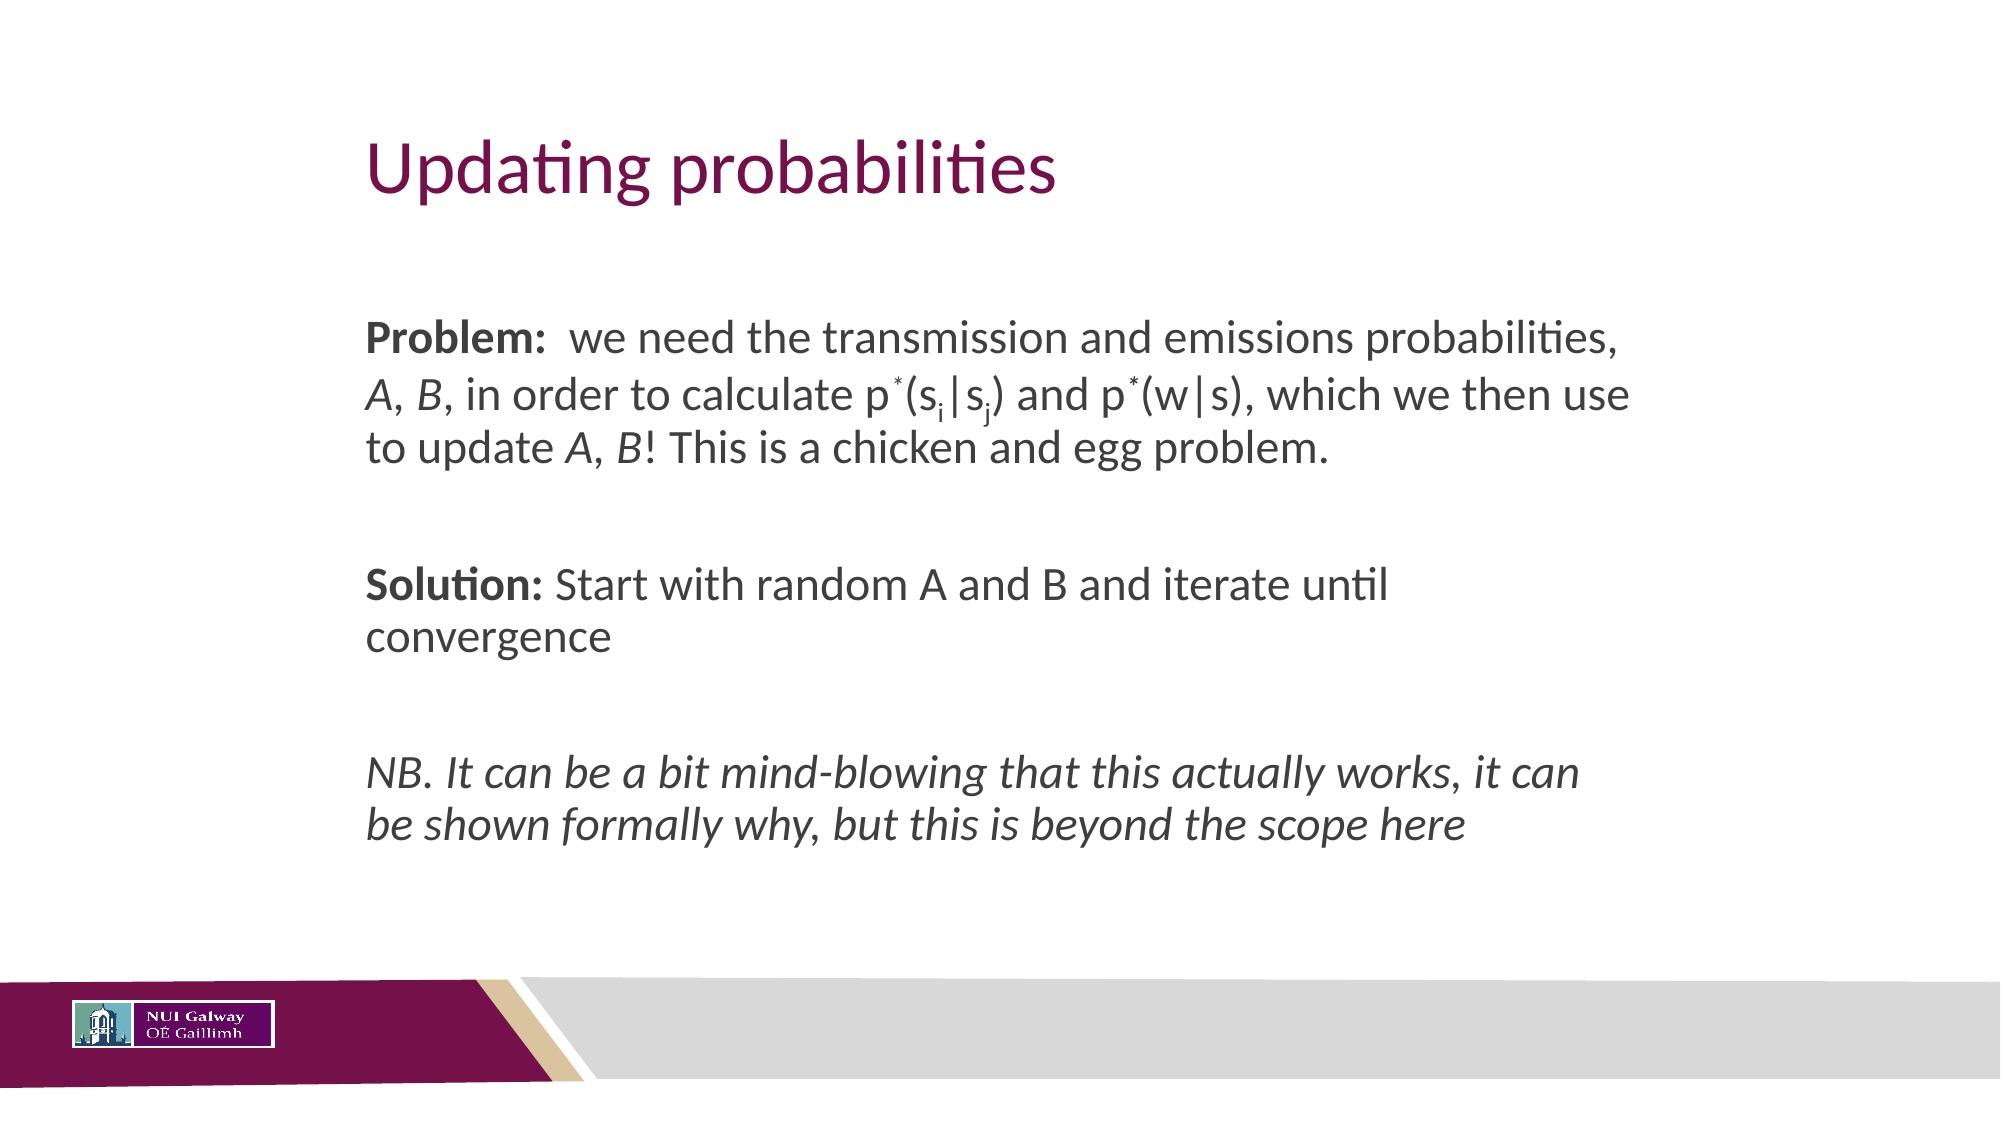

# Updating probabilities
Problem:  we need the transmission and emissions probabilities, A, B, in order to calculate p*(si|sj) and p*(w|s), which we then use to update A, B! This is a chicken and egg problem.

Solution: Start with random A and B and iterate until convergence

NB. It can be a bit mind-blowing that this actually works, it can be shown formally why, but this is beyond the scope here